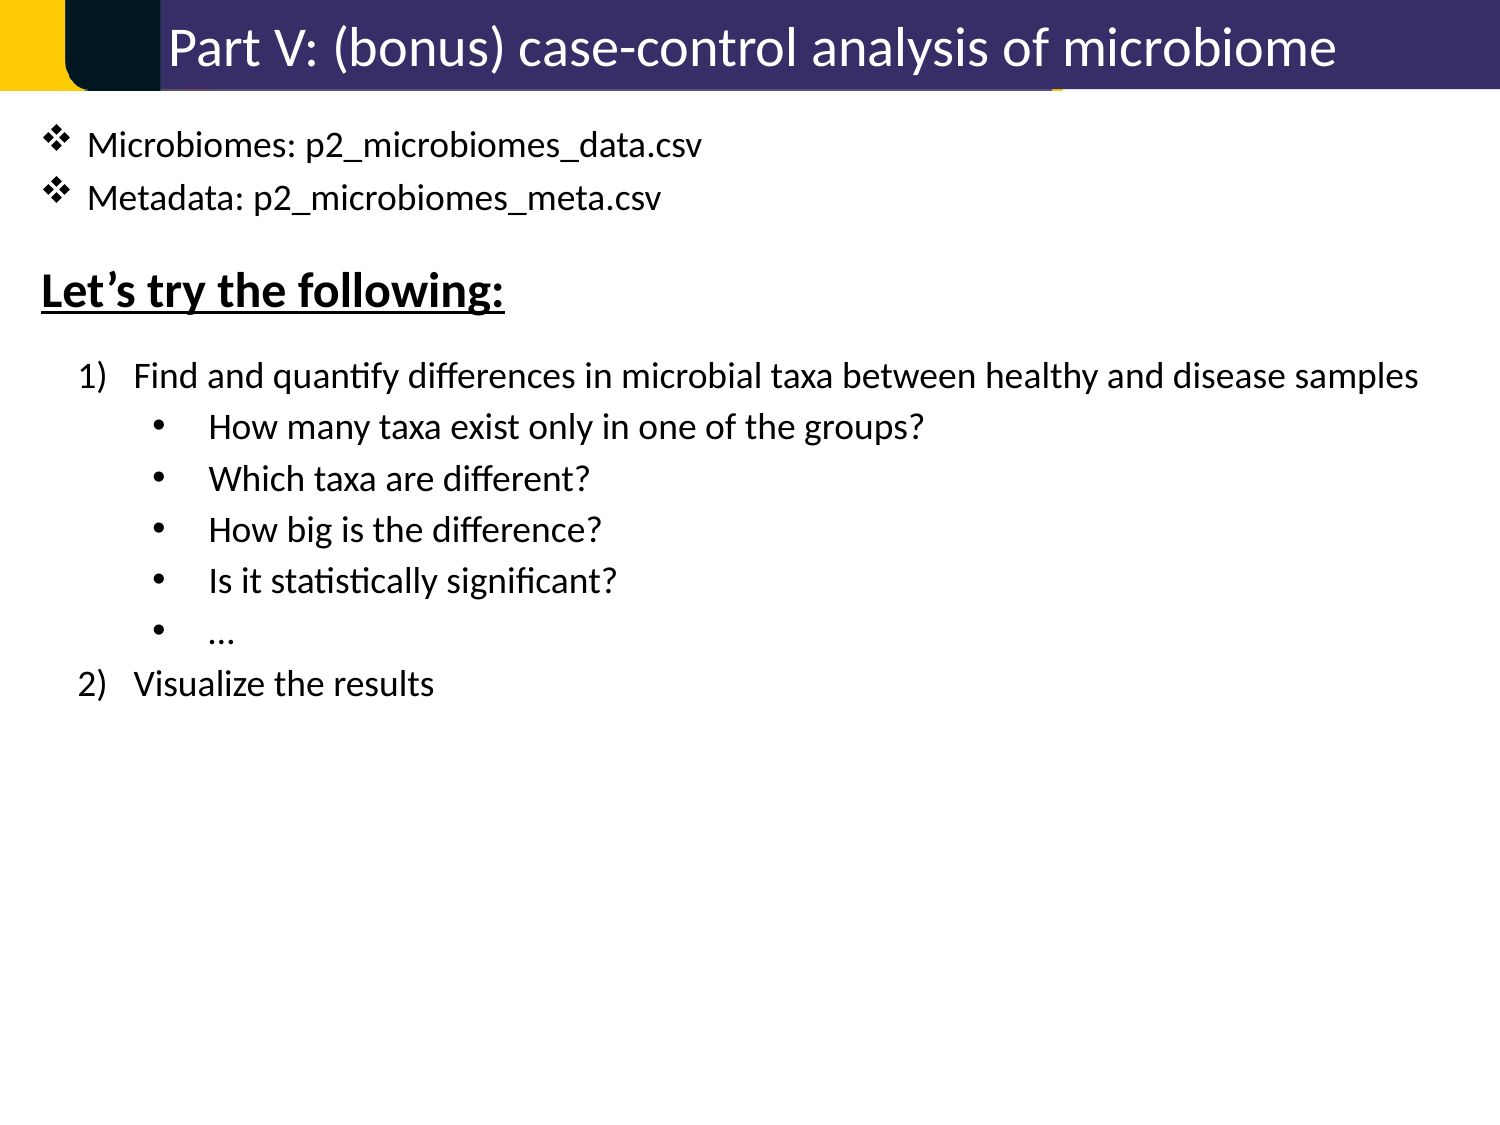

Part V: (bonus) case-control analysis of microbiome
Microbiomes: p2_microbiomes_data.csv
Metadata: p2_microbiomes_meta.csv
Let’s try the following:
Find and quantify differences in microbial taxa between healthy and disease samples
How many taxa exist only in one of the groups?
Which taxa are different?
How big is the difference?
Is it statistically significant?
…
Visualize the results